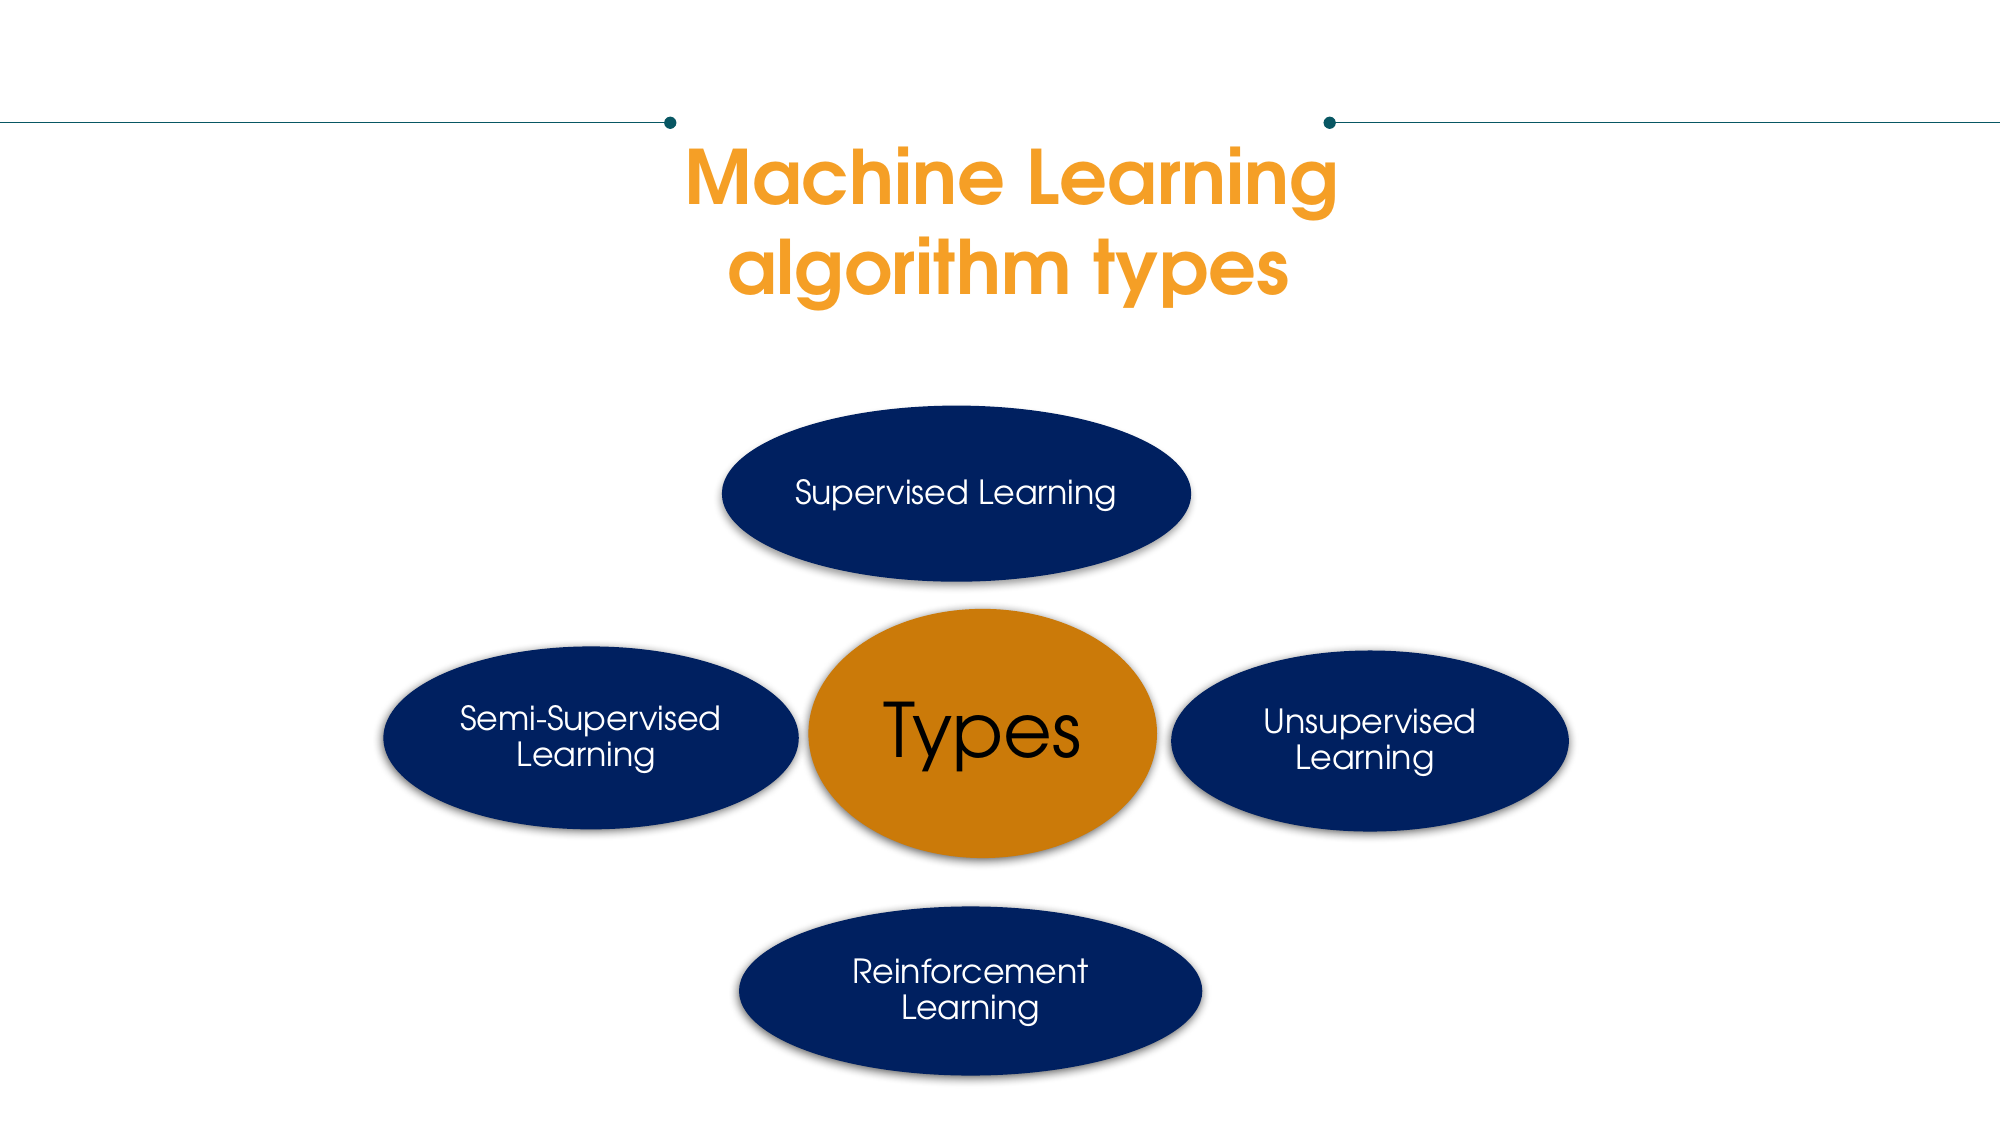

Machine Learning
  algorithm types
Types
Supervised Learning
Unsupervised Learning
Reinforcement Learning
Semi-Supervised Learning